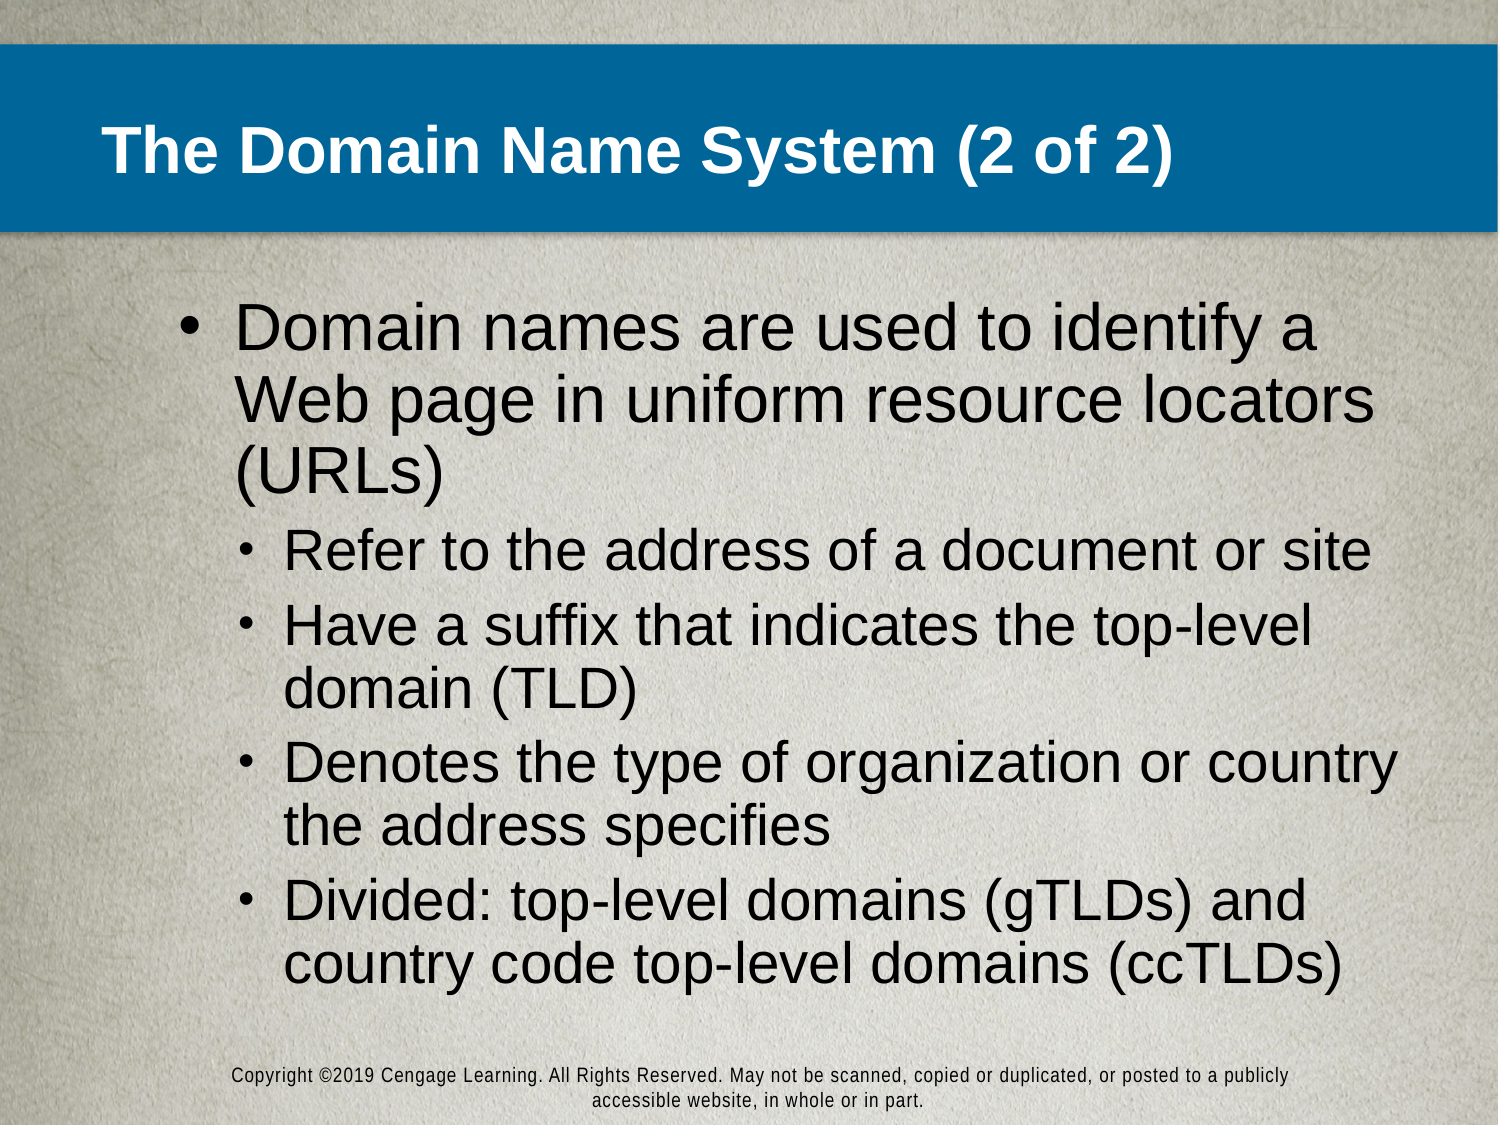

# The Domain Name System (2 of 2)
Domain names are used to identify a Web page in uniform resource locators (URLs)
Refer to the address of a document or site
Have a suffix that indicates the top-level domain (TLD)
Denotes the type of organization or country the address specifies
Divided: top-level domains (gTLDs) and country code top-level domains (ccTLDs)